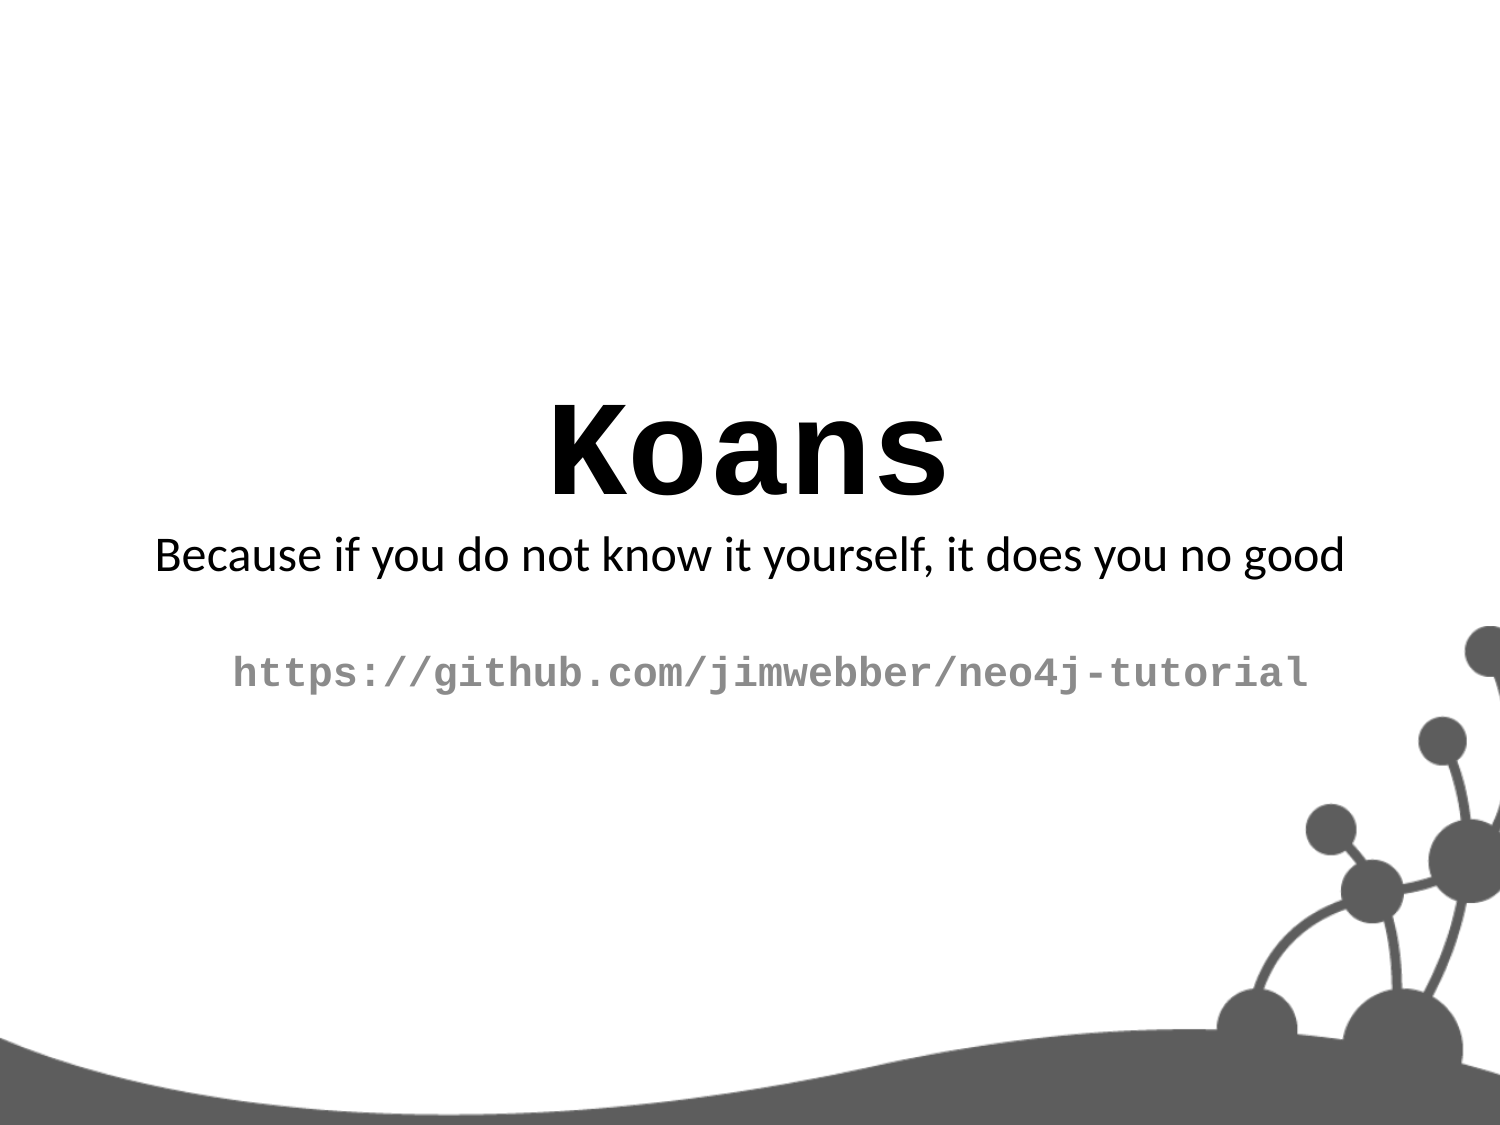

# Koans Because if you do not know it yourself, it does you no good
https://github.com/jimwebber/neo4j-tutorial